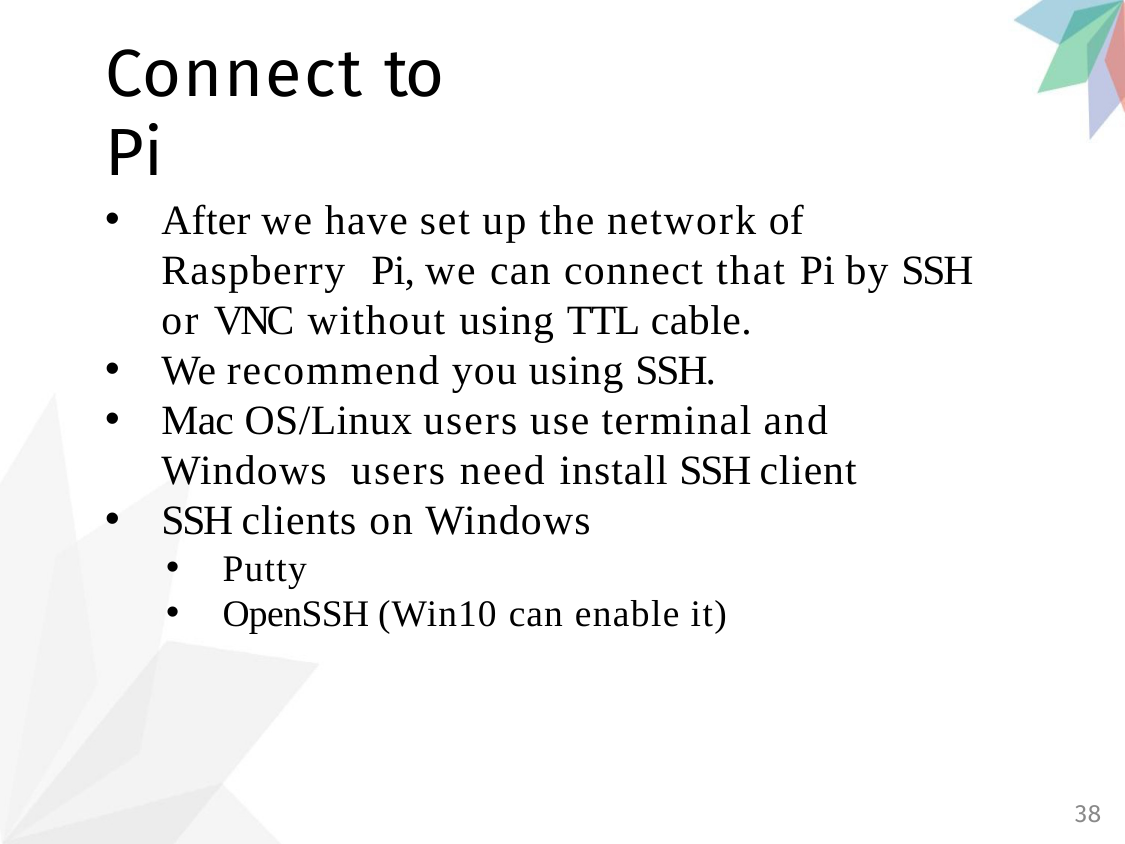

# Connect to Pi
After we have set up the network of Raspberry  Pi, we can connect that Pi by SSH or VNC  without using TTL cable.
We recommend you using SSH.
Mac OS/Linux users use terminal and Windows  users need install SSH client
SSH clients on Windows
Putty
OpenSSH (Win10 can enable it)
38